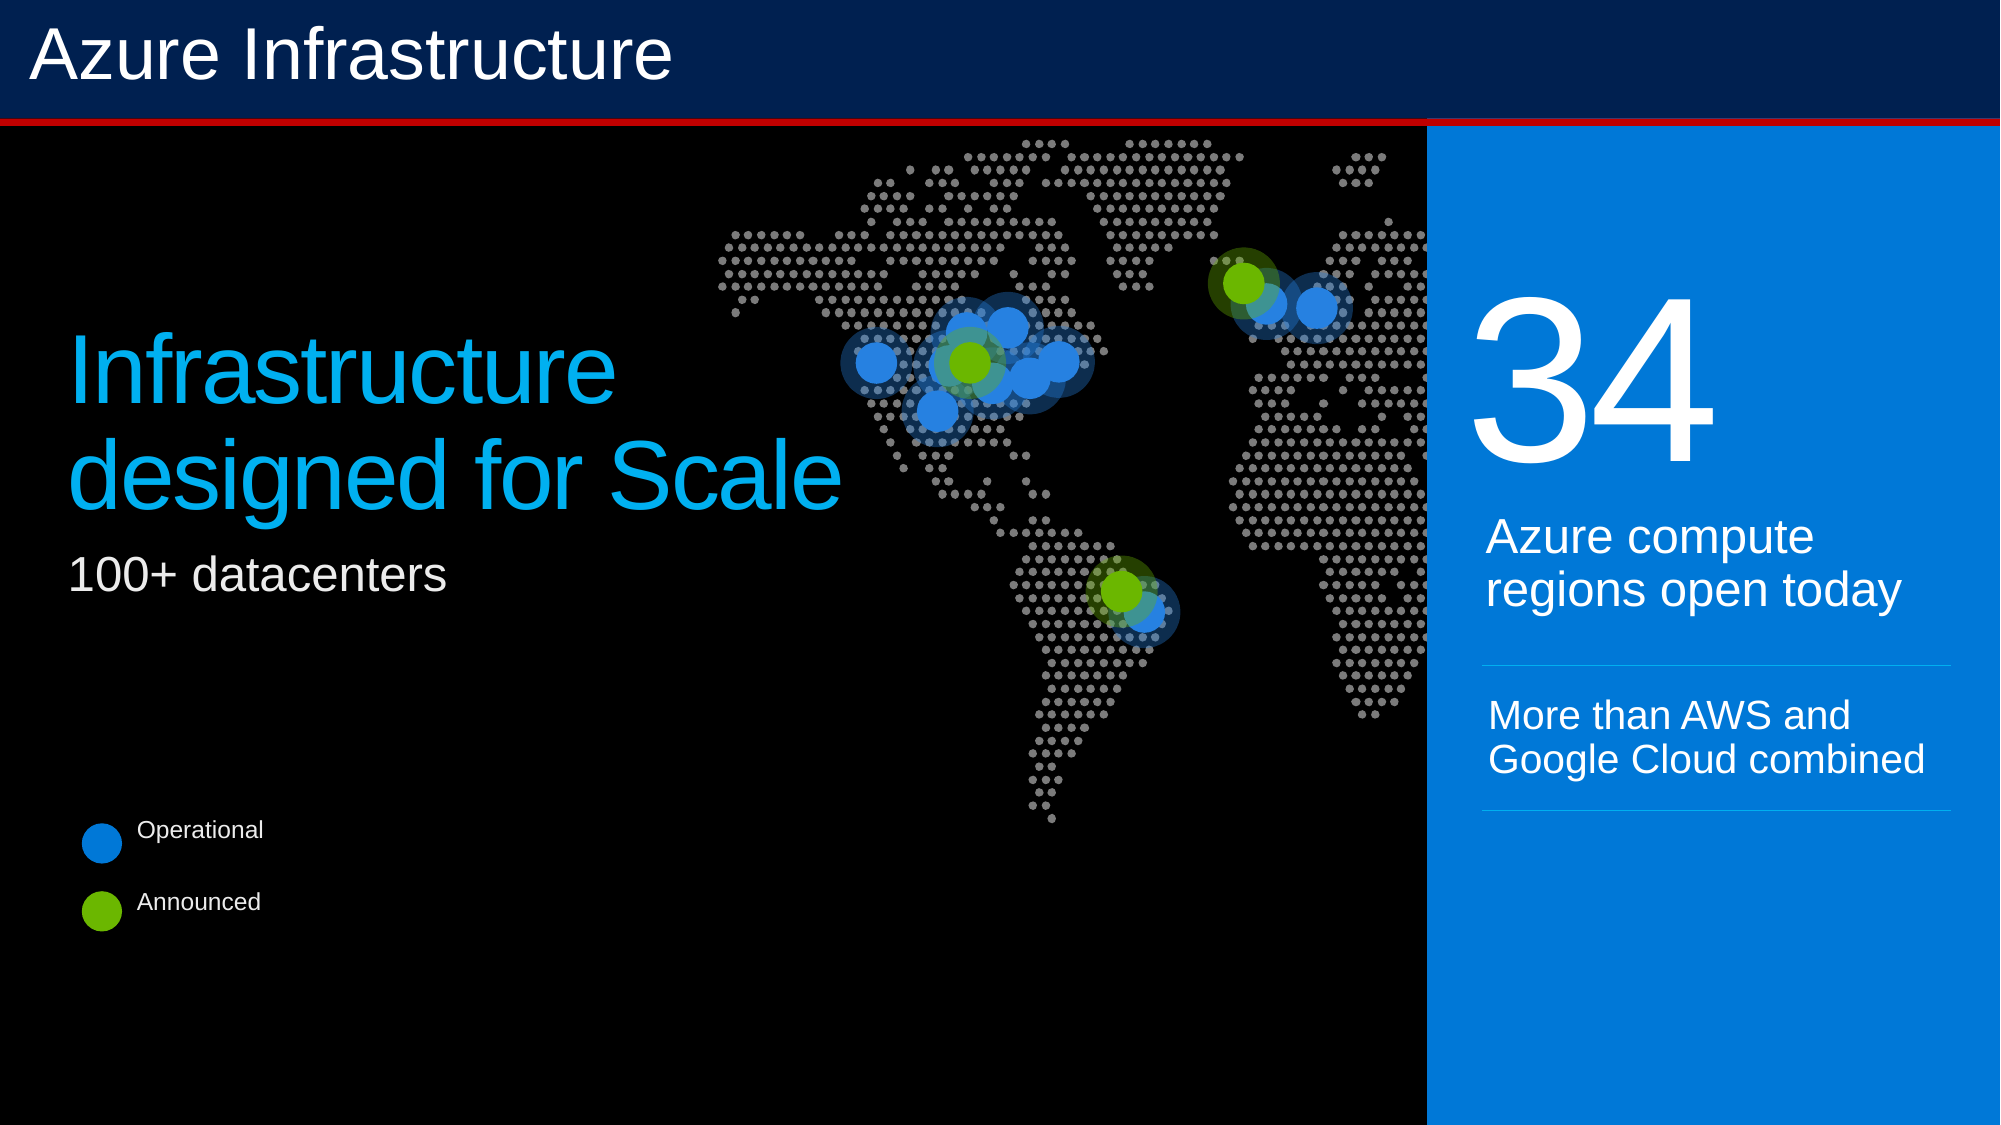

Azure Infrastructure

34
Azure compute regions open today

Infrastructure designed for Scale
100+ datacenters
Operational

Announced

More than AWS and Google Cloud combined